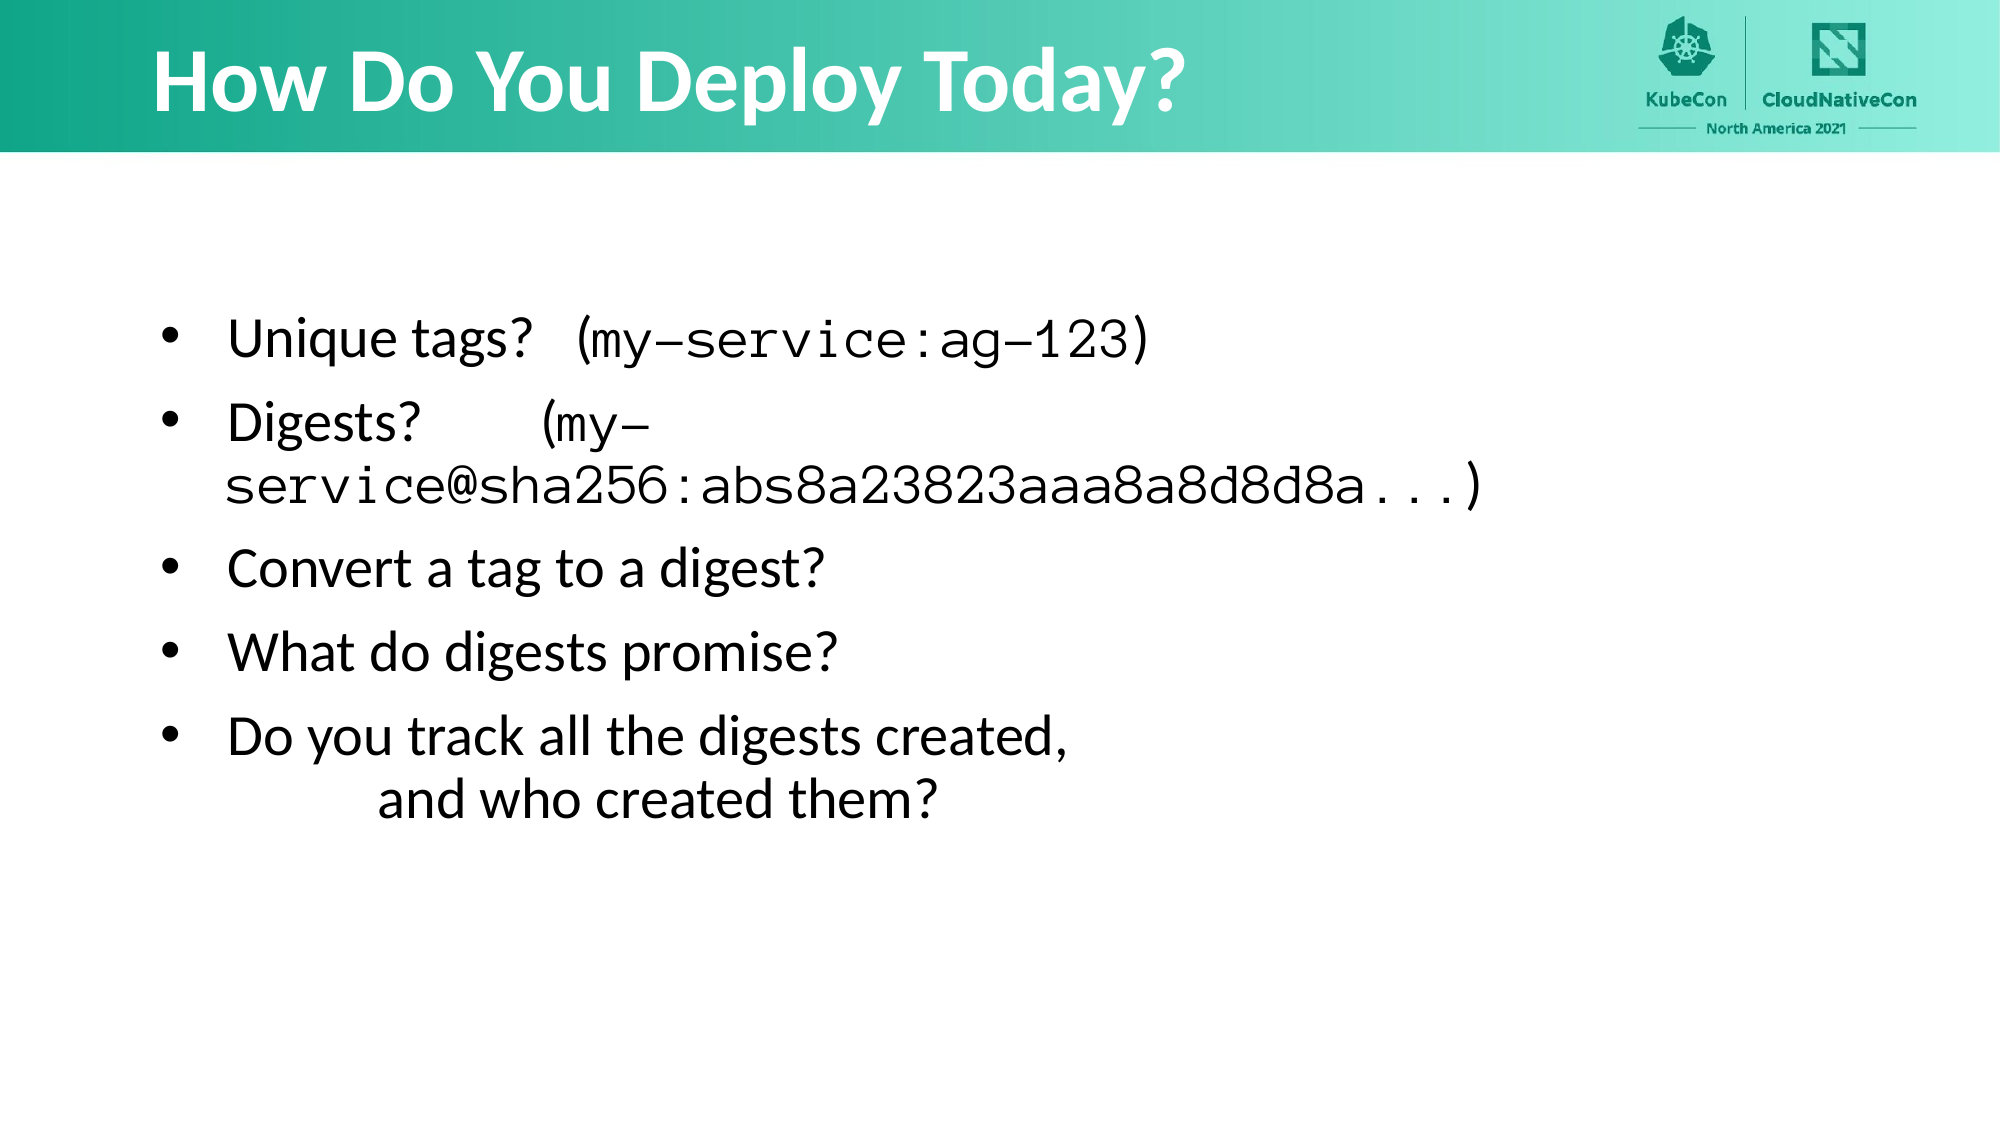

# How Do You Deploy Today?
Unique tags?   (my-service:ag-123)
Digests? 	 (my-service@sha256:abs8a23823aaa8a8d8d8a...)
Convert a tag to a digest?
What do digests promise?
Do you track all the digests created,
	and who created them?